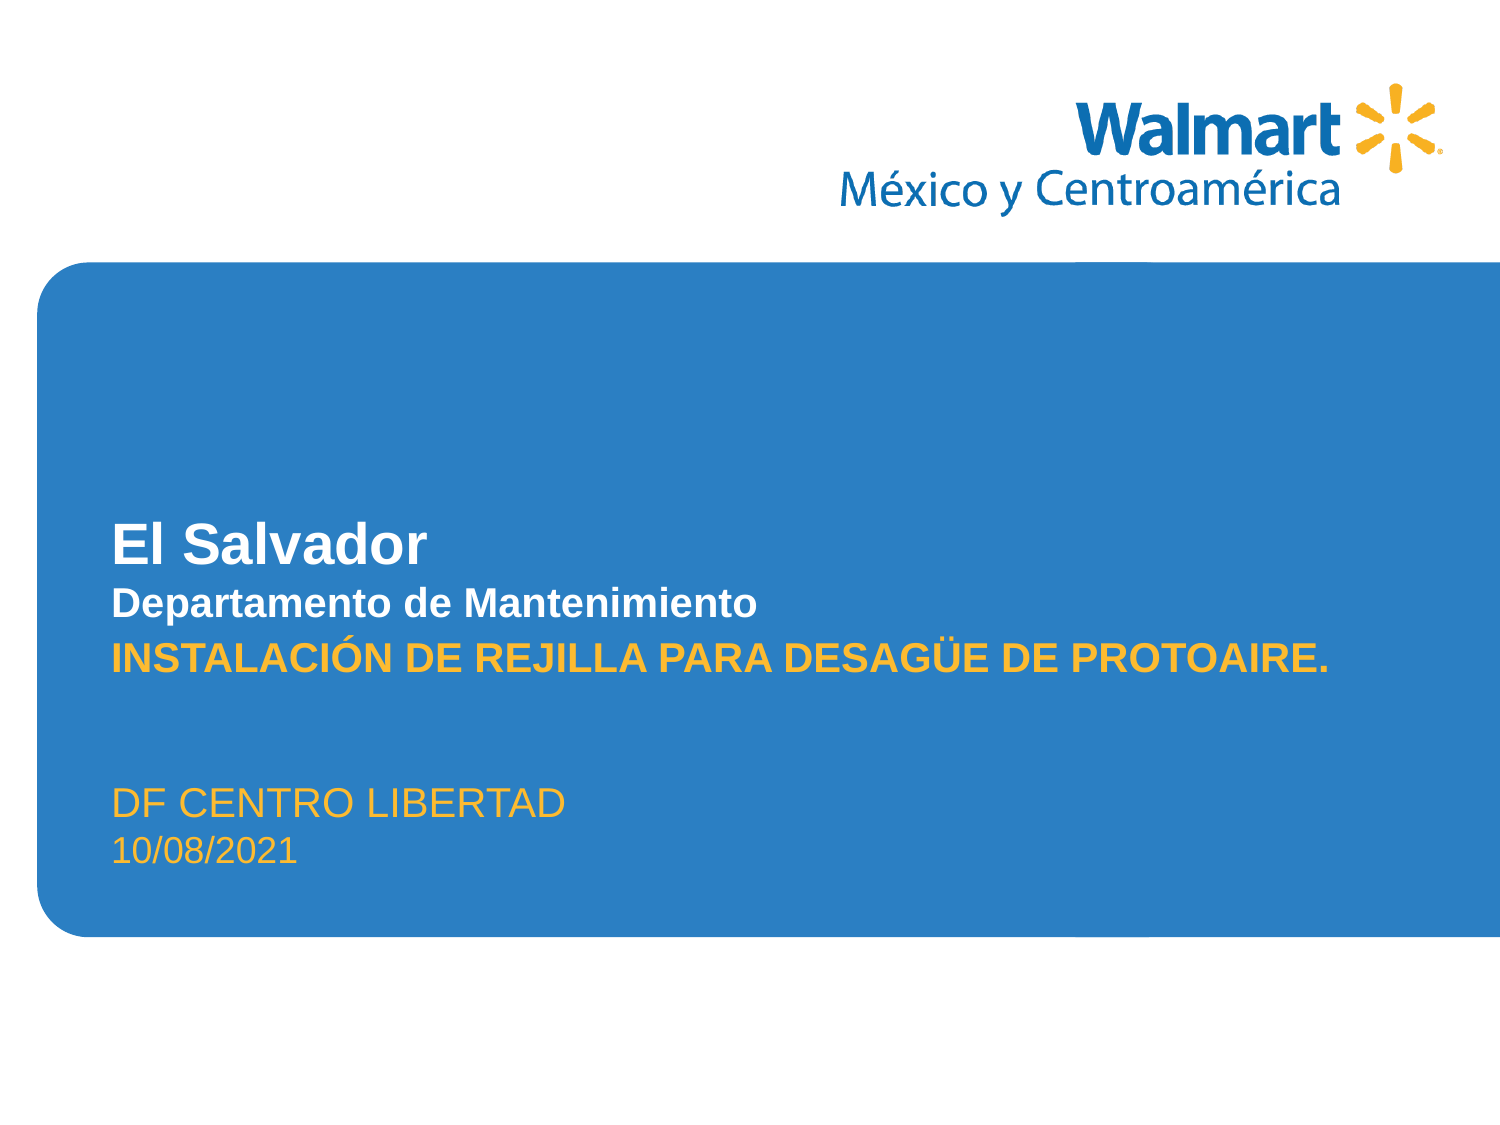

INSTALACIÓN DE REJILLA PARA DESAGÜE DE PROTOAIRE.

DF CENTRO LIBERTAD
10/08/2021

# El Salvador Departamento de Mantenimiento